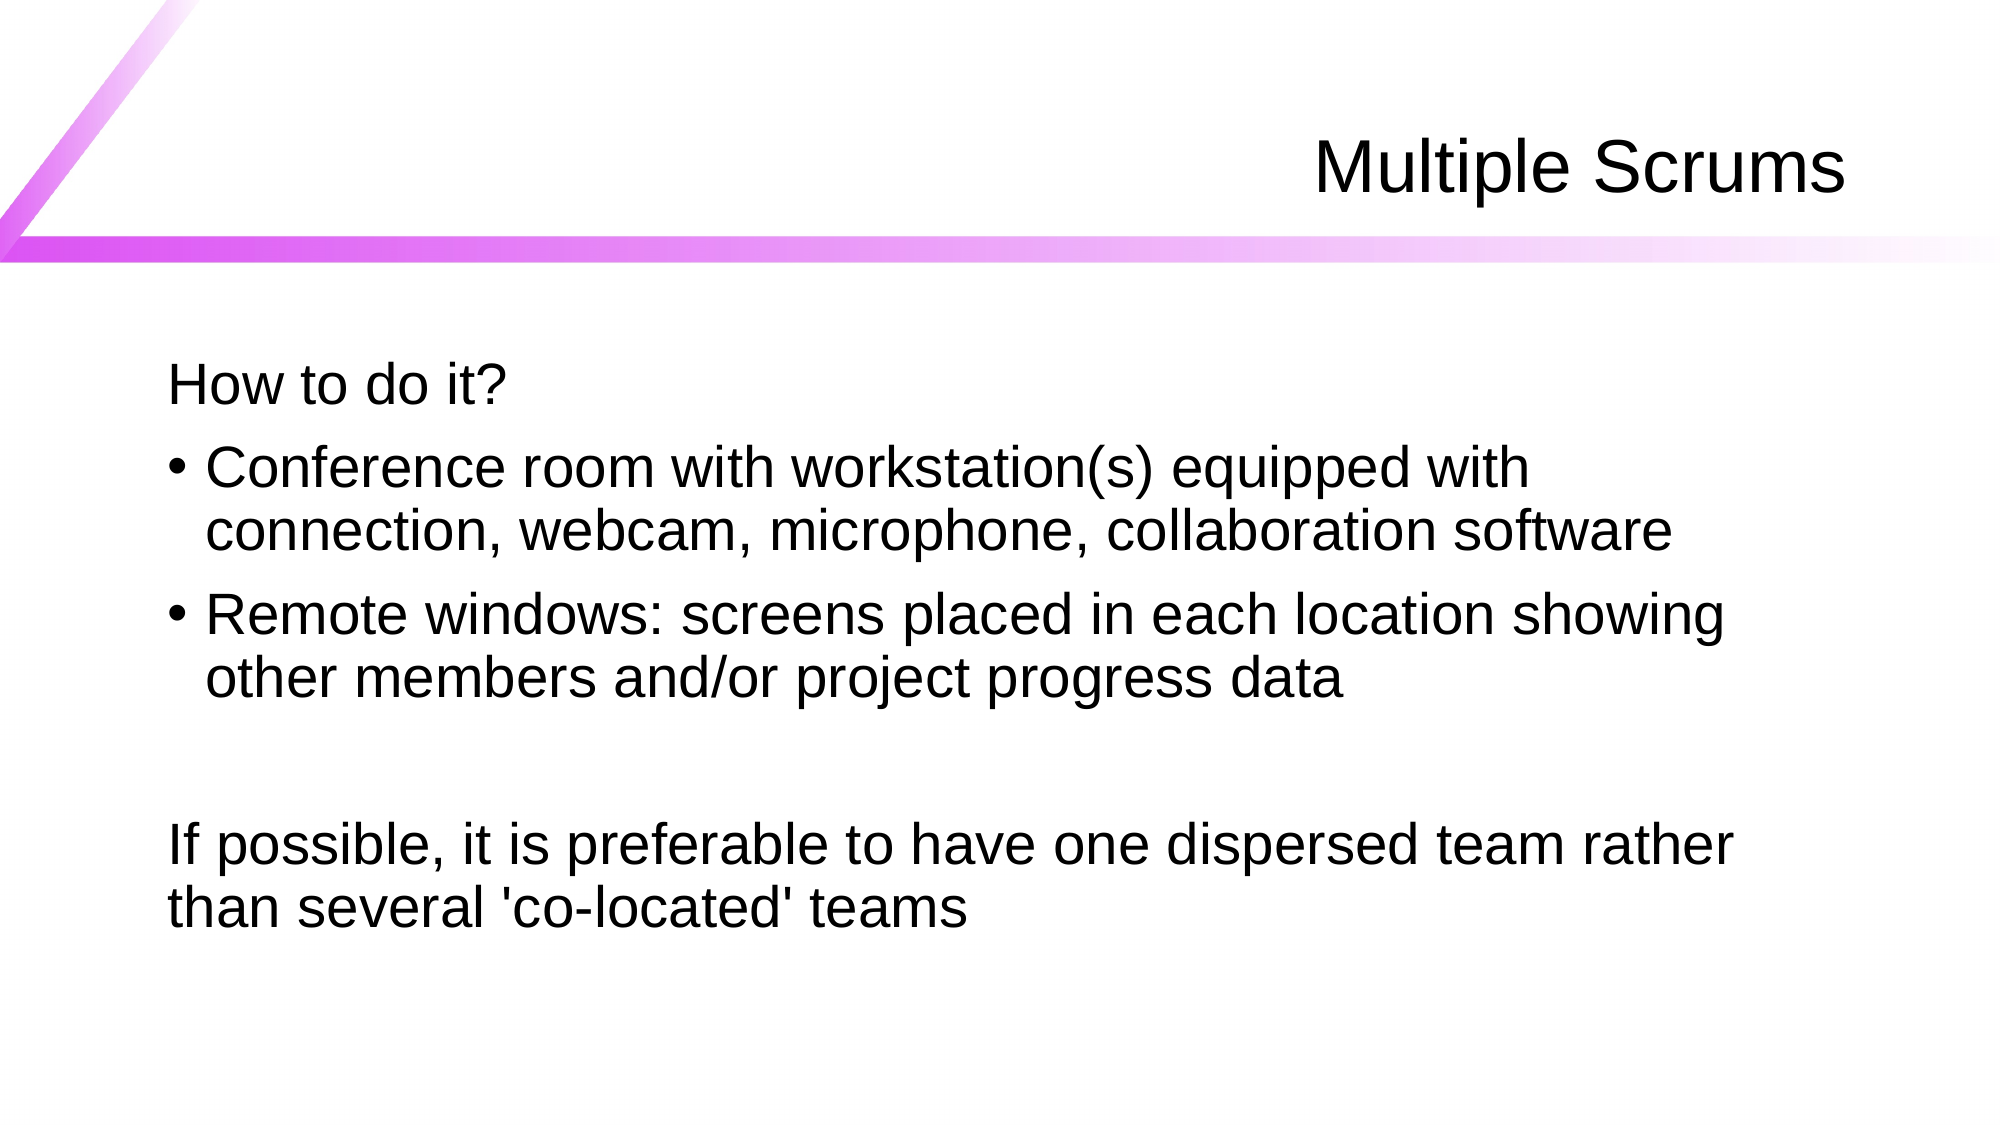

# Multiple Scrums
How to do it?
Conference room with workstation(s) equipped with connection, webcam, microphone, collaboration software
Remote windows: screens placed in each location showing other members and/or project progress data

If possible, it is preferable to have one dispersed team rather than several 'co-located' teams